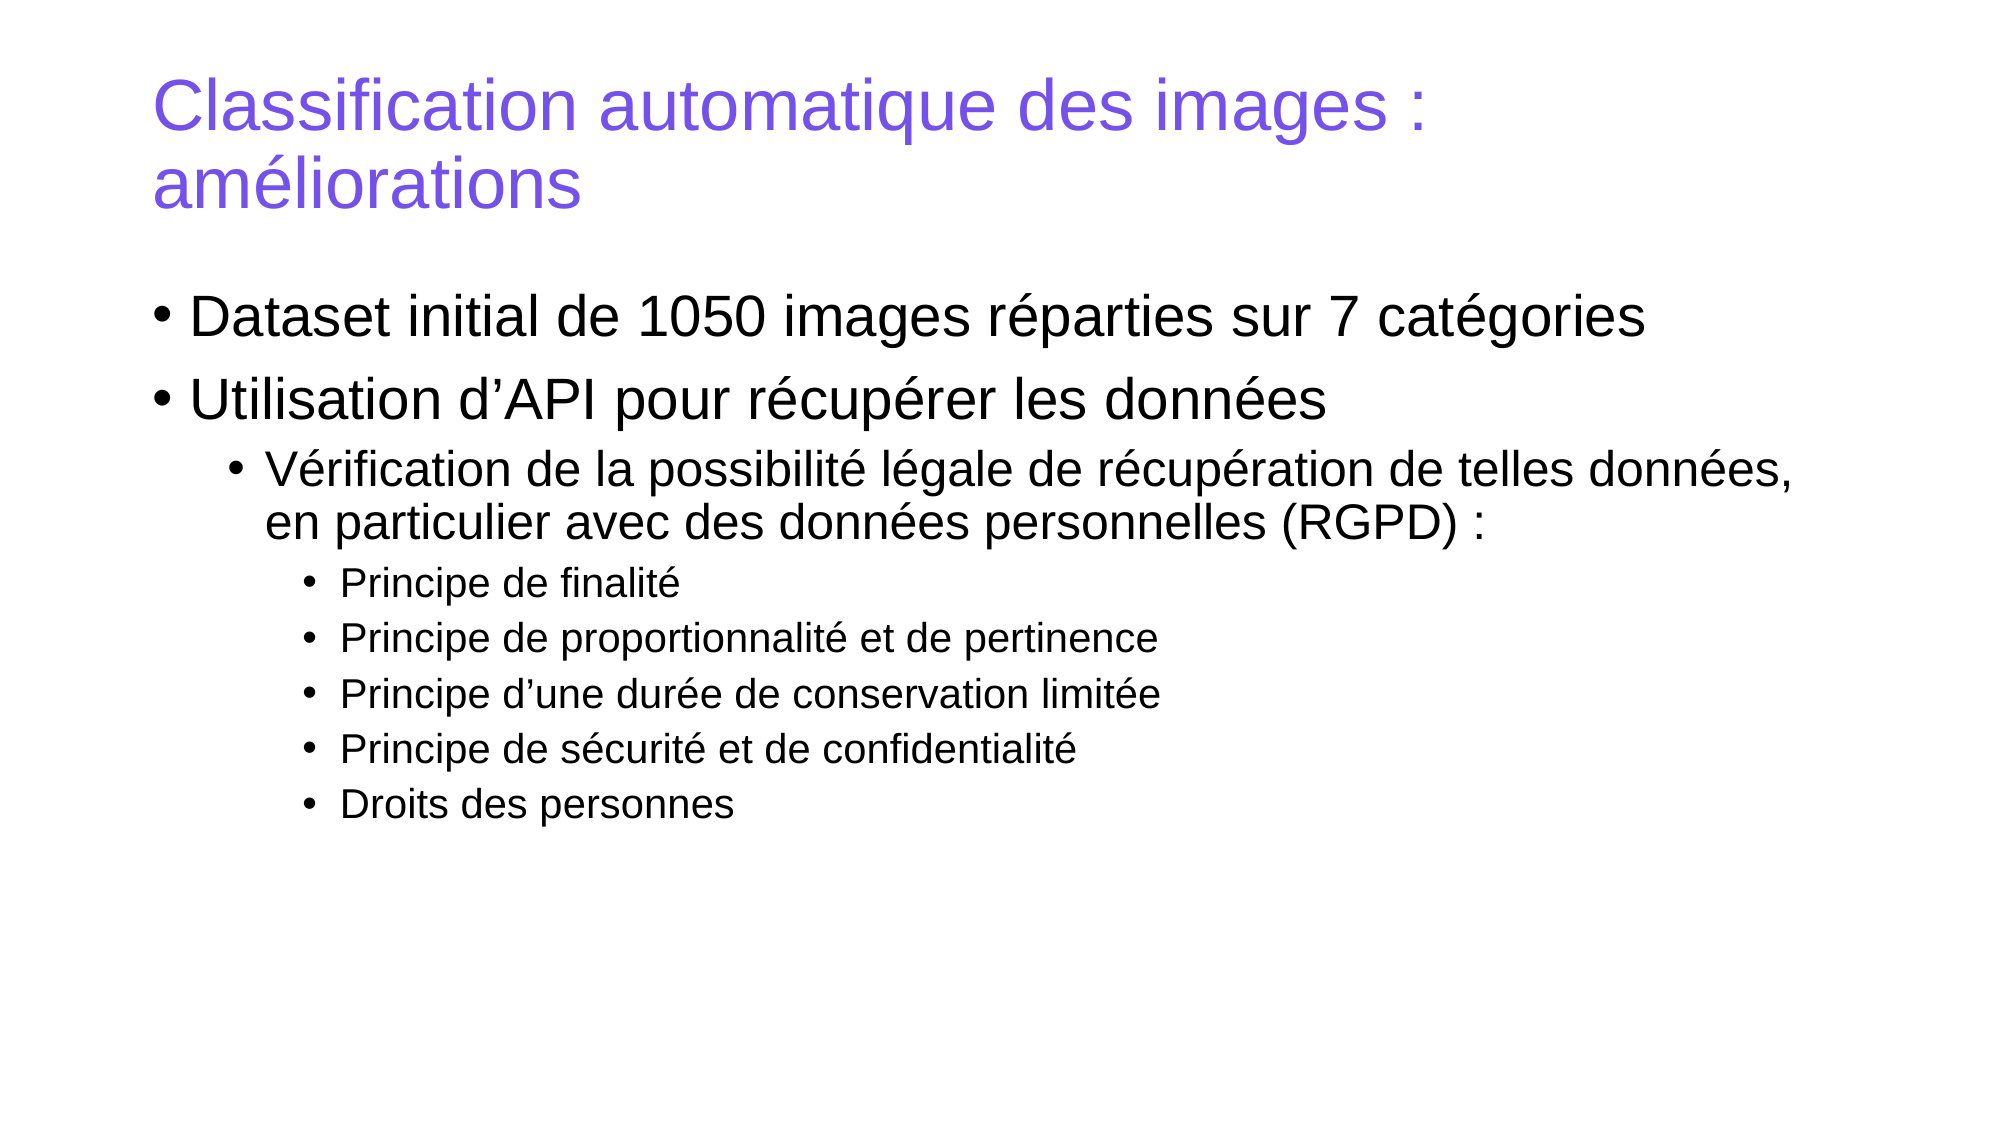

# Classification automatique des images : améliorations
Dataset initial de 1050 images réparties sur 7 catégories
Utilisation d’API pour récupérer les données
Vérification de la possibilité légale de récupération de telles données, en particulier avec des données personnelles (RGPD) :
Principe de finalité
Principe de proportionnalité et de pertinence
Principe d’une durée de conservation limitée
Principe de sécurité et de confidentialité
Droits des personnes
22